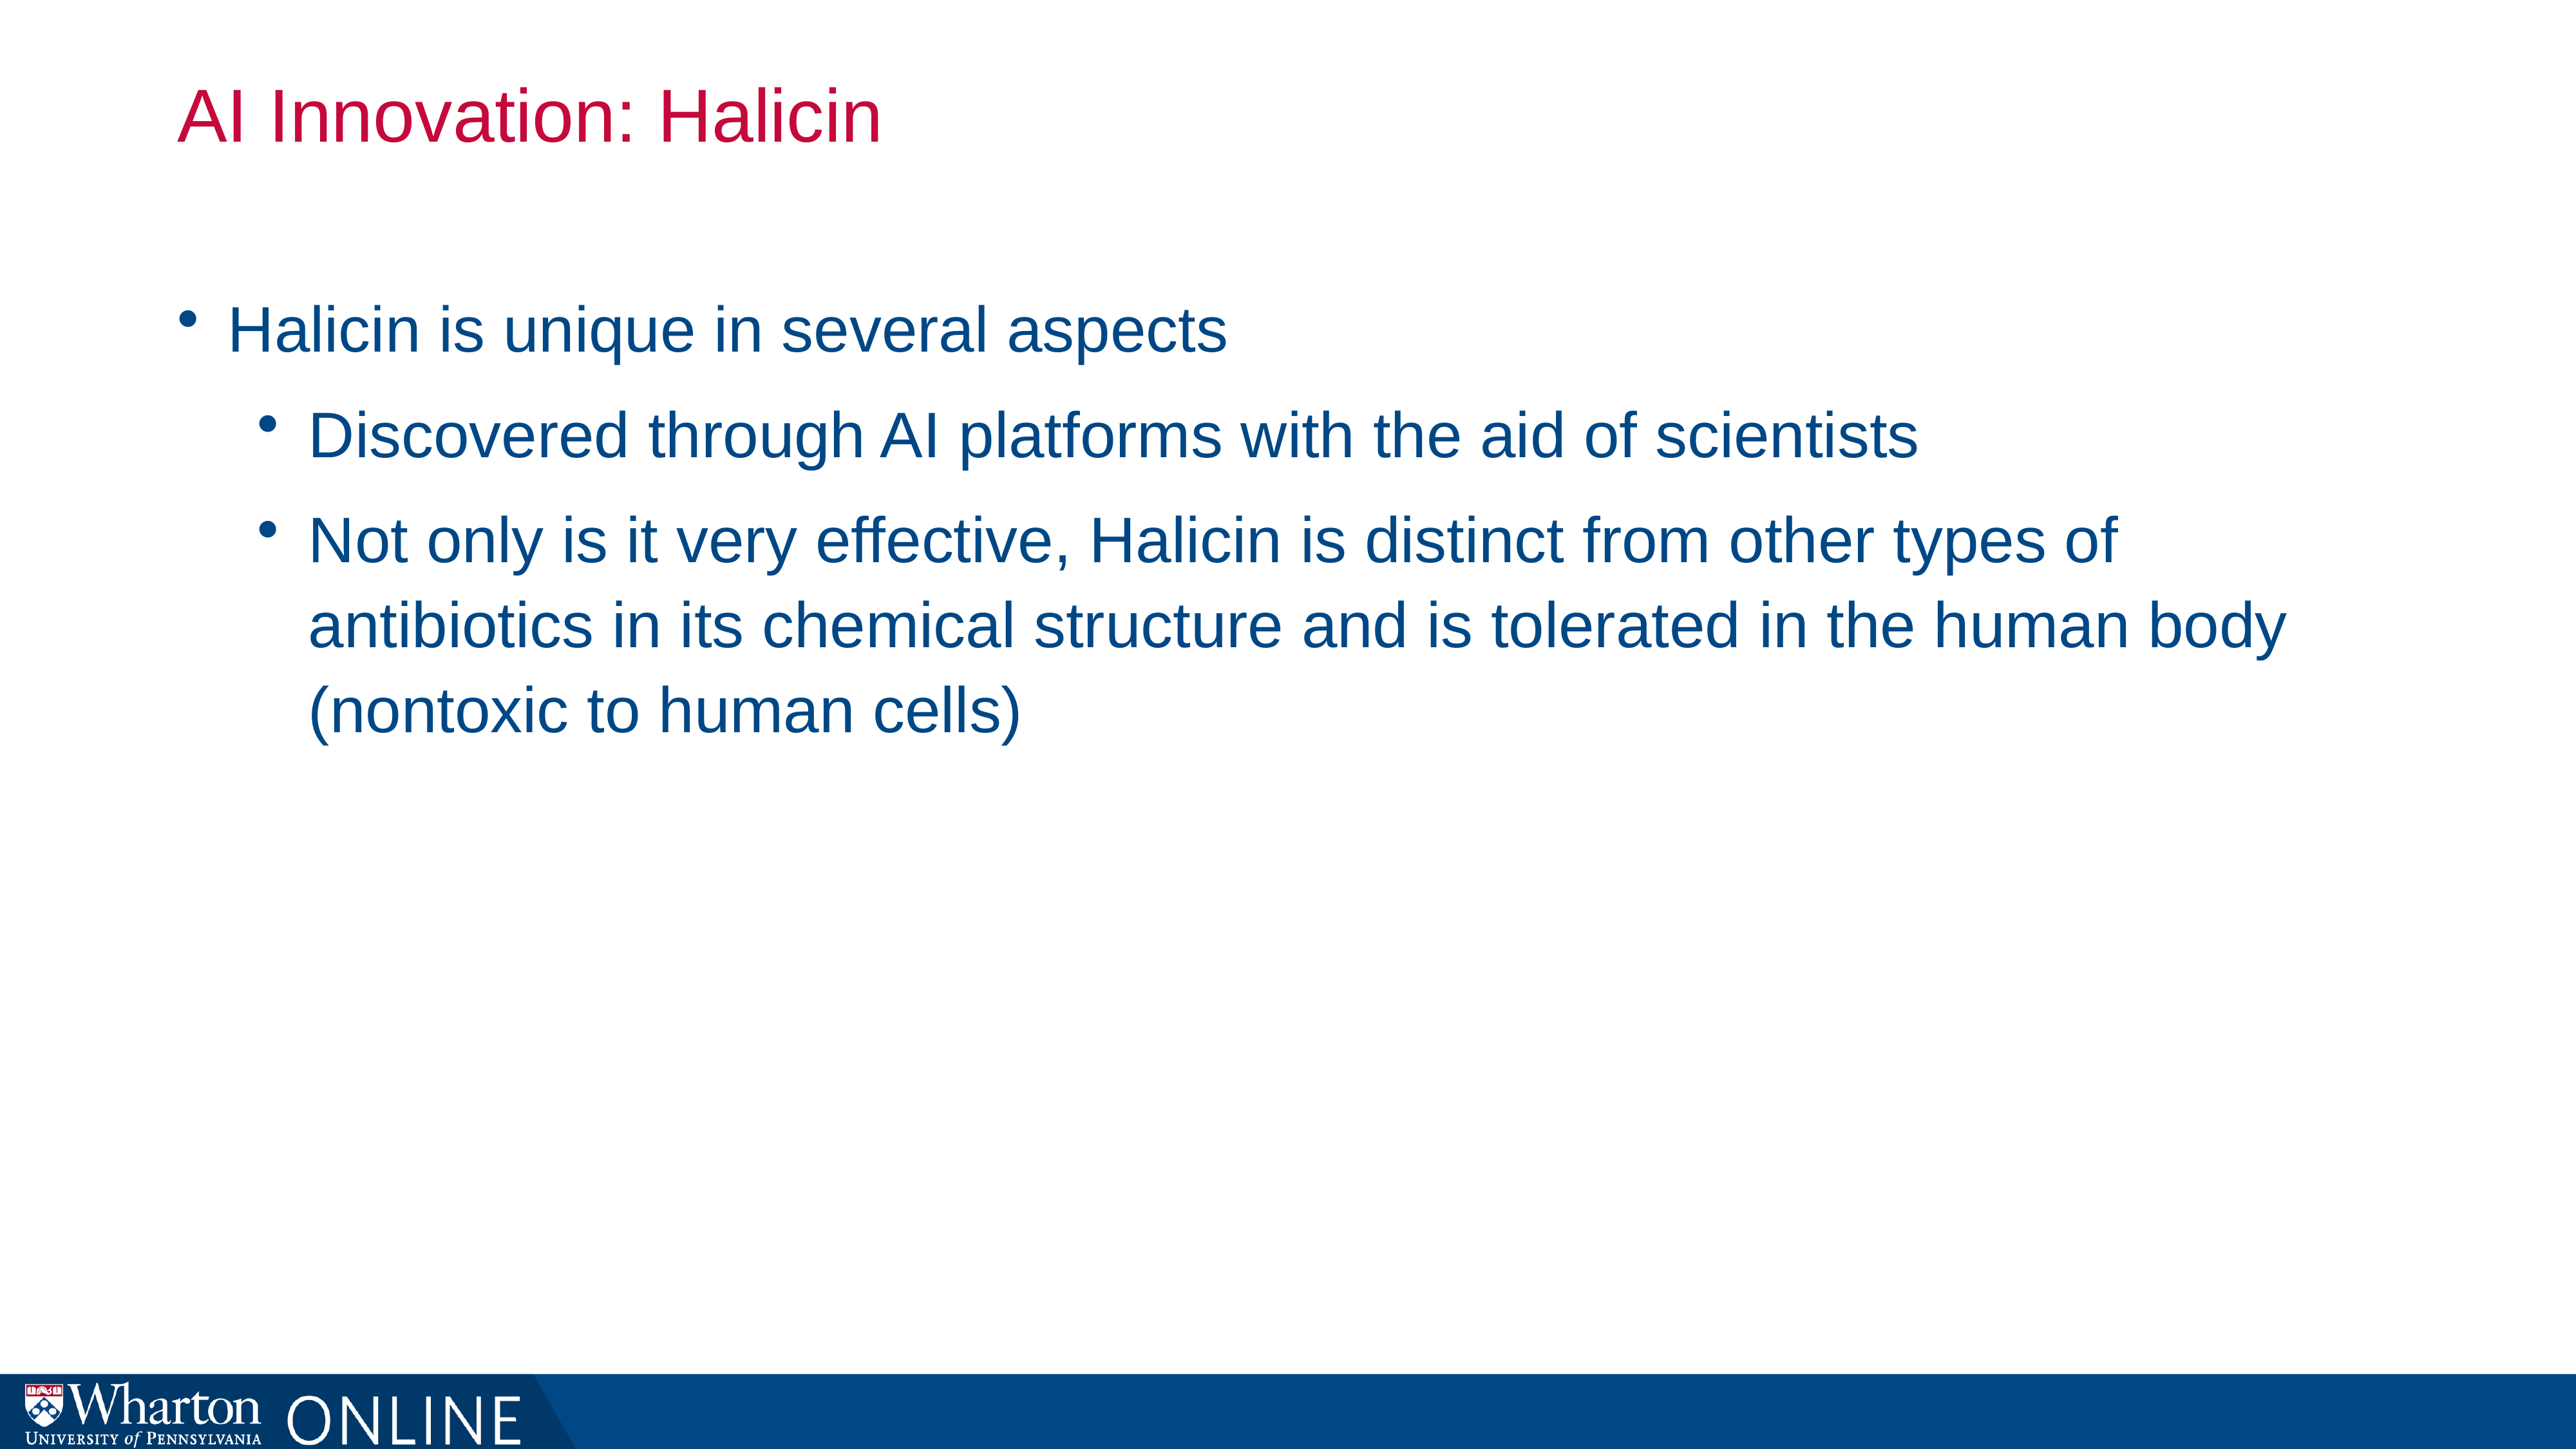

# AI Innovation: Halicin
Halicin is unique in several aspects
Discovered through AI platforms with the aid of scientists
Not only is it very effective, Halicin is distinct from other types of antibiotics in its chemical structure and is tolerated in the human body (nontoxic to human cells)